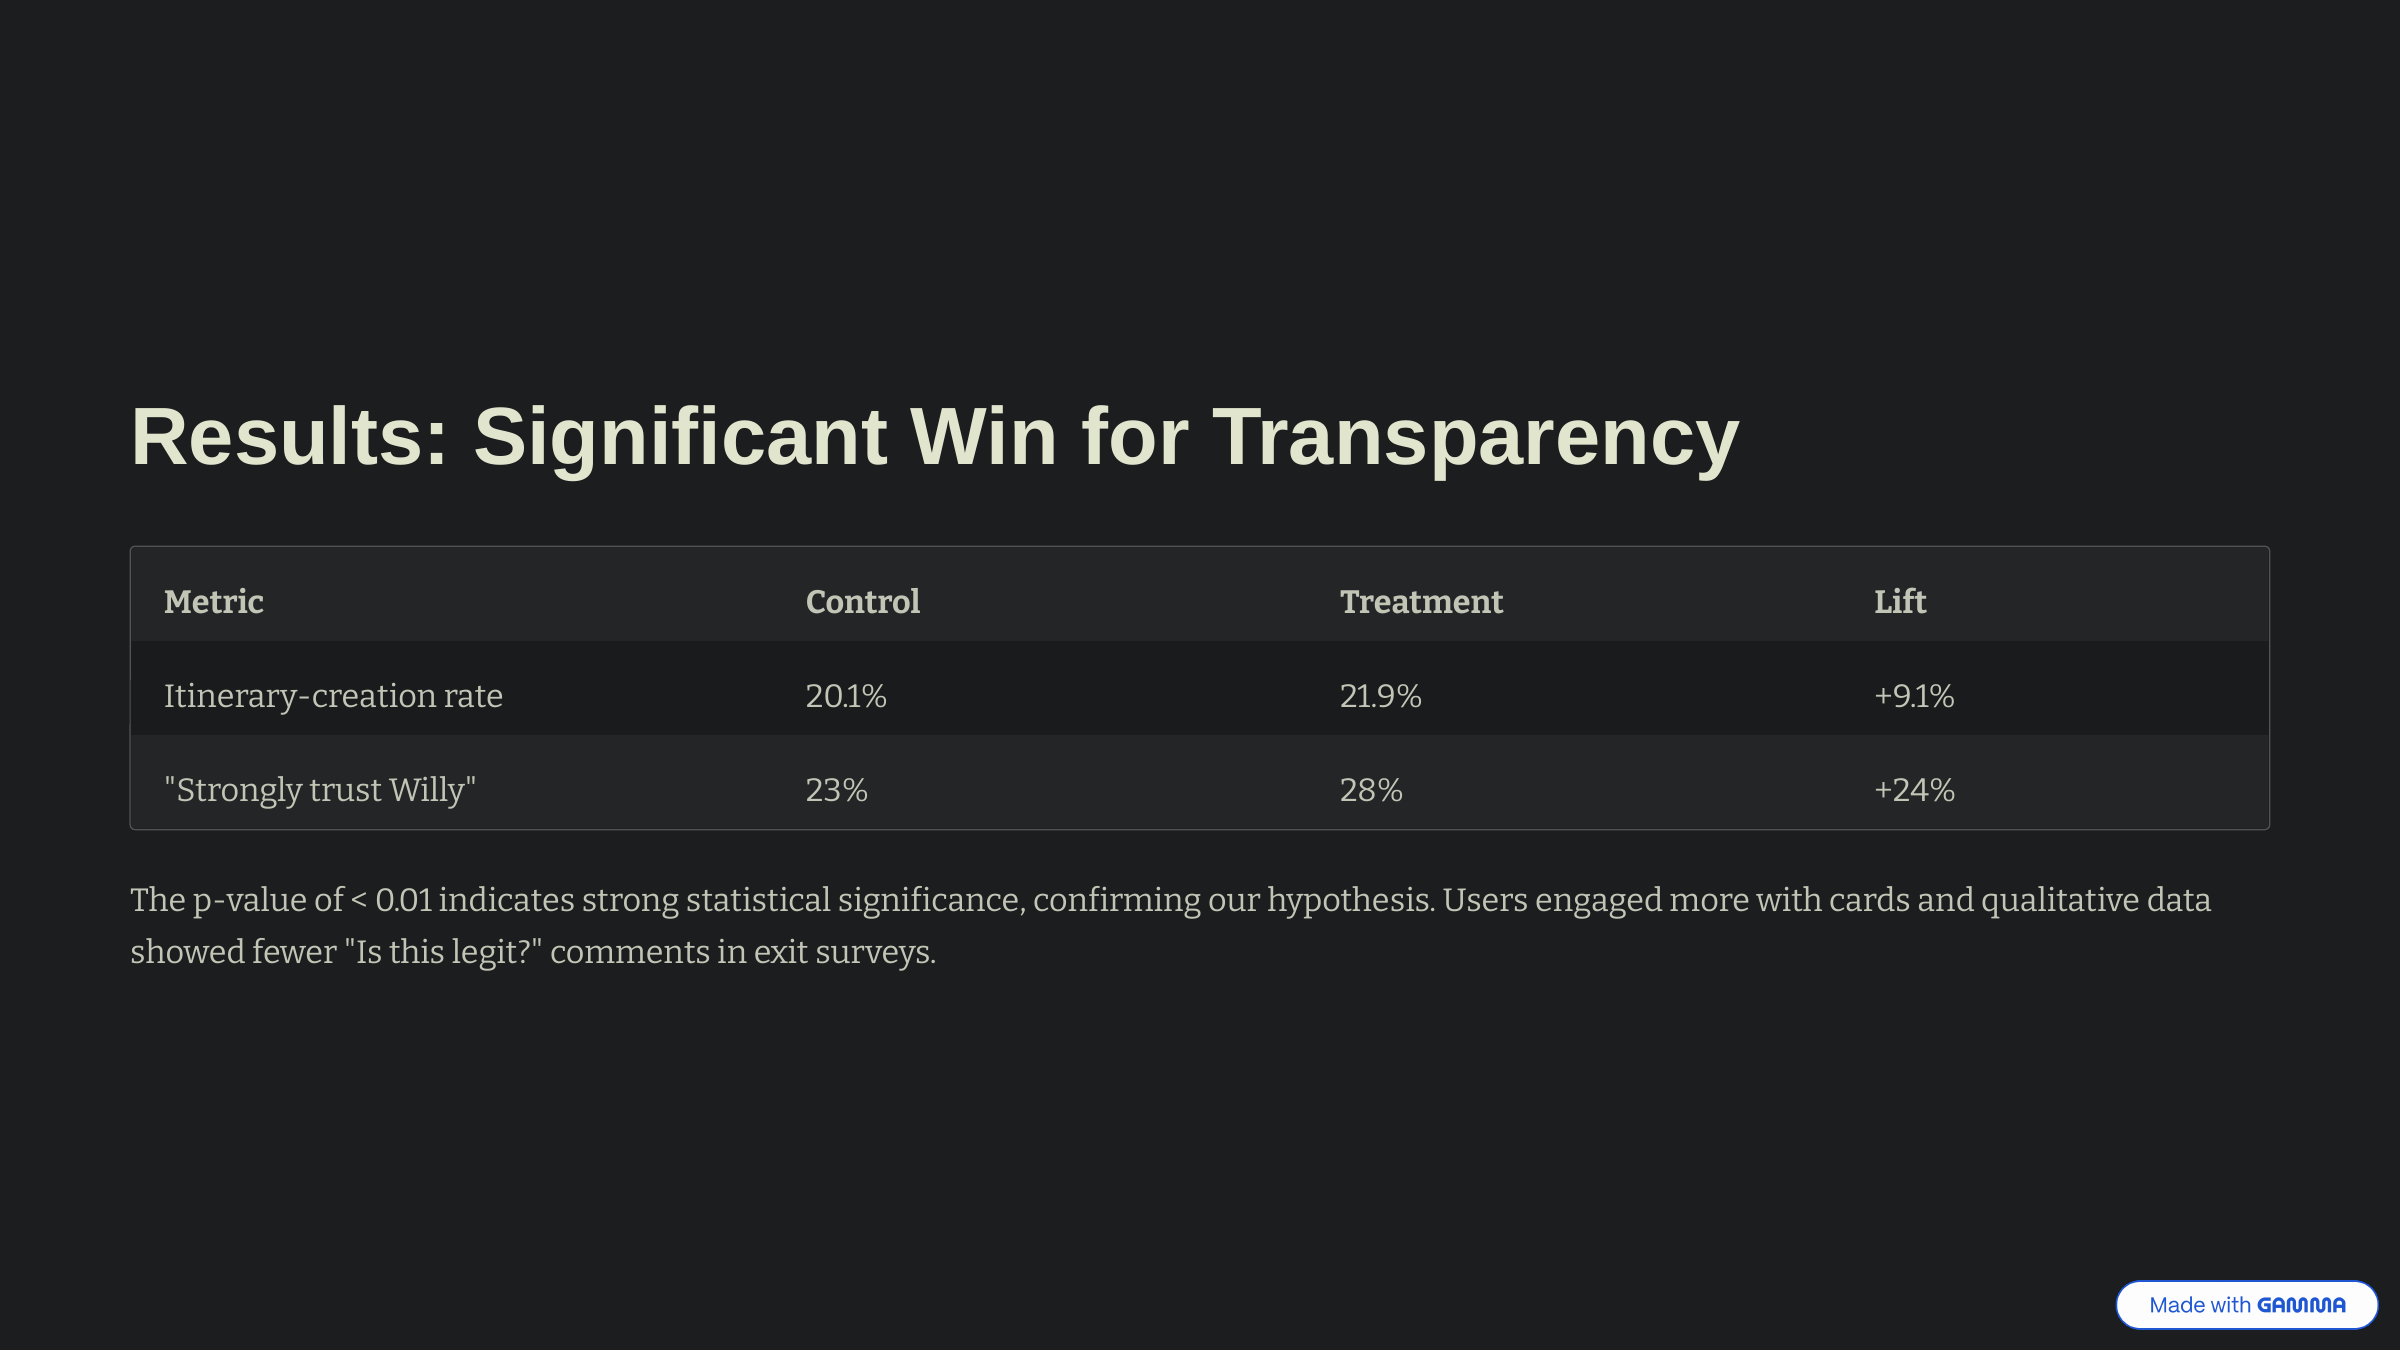

Results: Significant Win for Transparency

Metric
Control
Treatment
Lift

Itinerary-creation rate
20.1%
21.9%
+9.1%

"Strongly trust Willy"
23%
28%
+24%
The p-value of < 0.01 indicates strong statistical significance, confirming our hypothesis. Users engaged more with cards and qualitative data showed fewer "Is this legit?" comments in exit surveys.